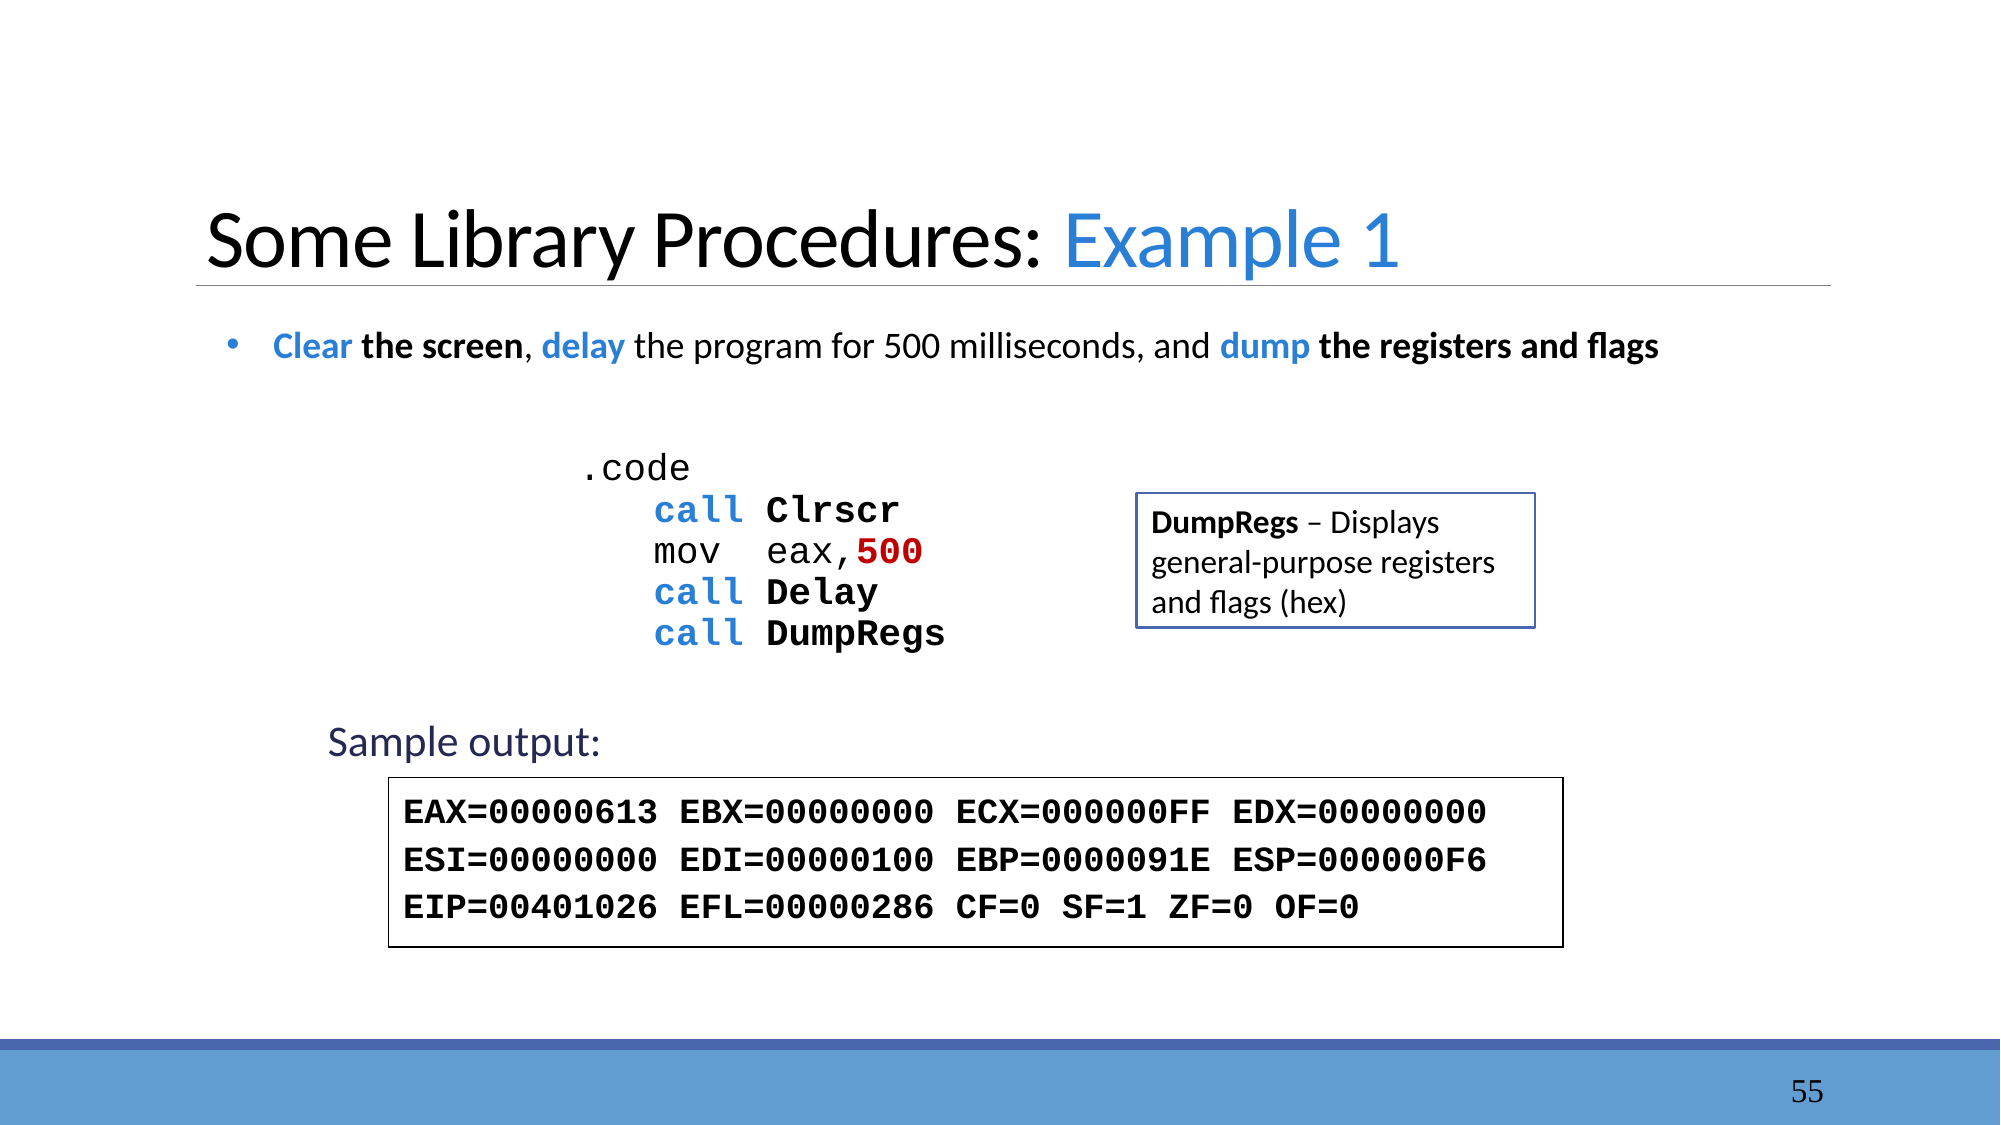

# Some Library Procedures: Example 1
Clear the screen, delay the program for 500 milliseconds, and dump the registers and flags
.code
	call Clrscr
	mov  eax,500
	call Delay
	call DumpRegs
DumpRegs – Displays general-purpose registers and flags (hex)
Sample output:
EAX=00000613 EBX=00000000 ECX=000000FF EDX=00000000
ESI=00000000 EDI=00000100 EBP=0000091E ESP=000000F6
EIP=00401026 EFL=00000286 CF=0 SF=1 ZF=0 OF=0
55